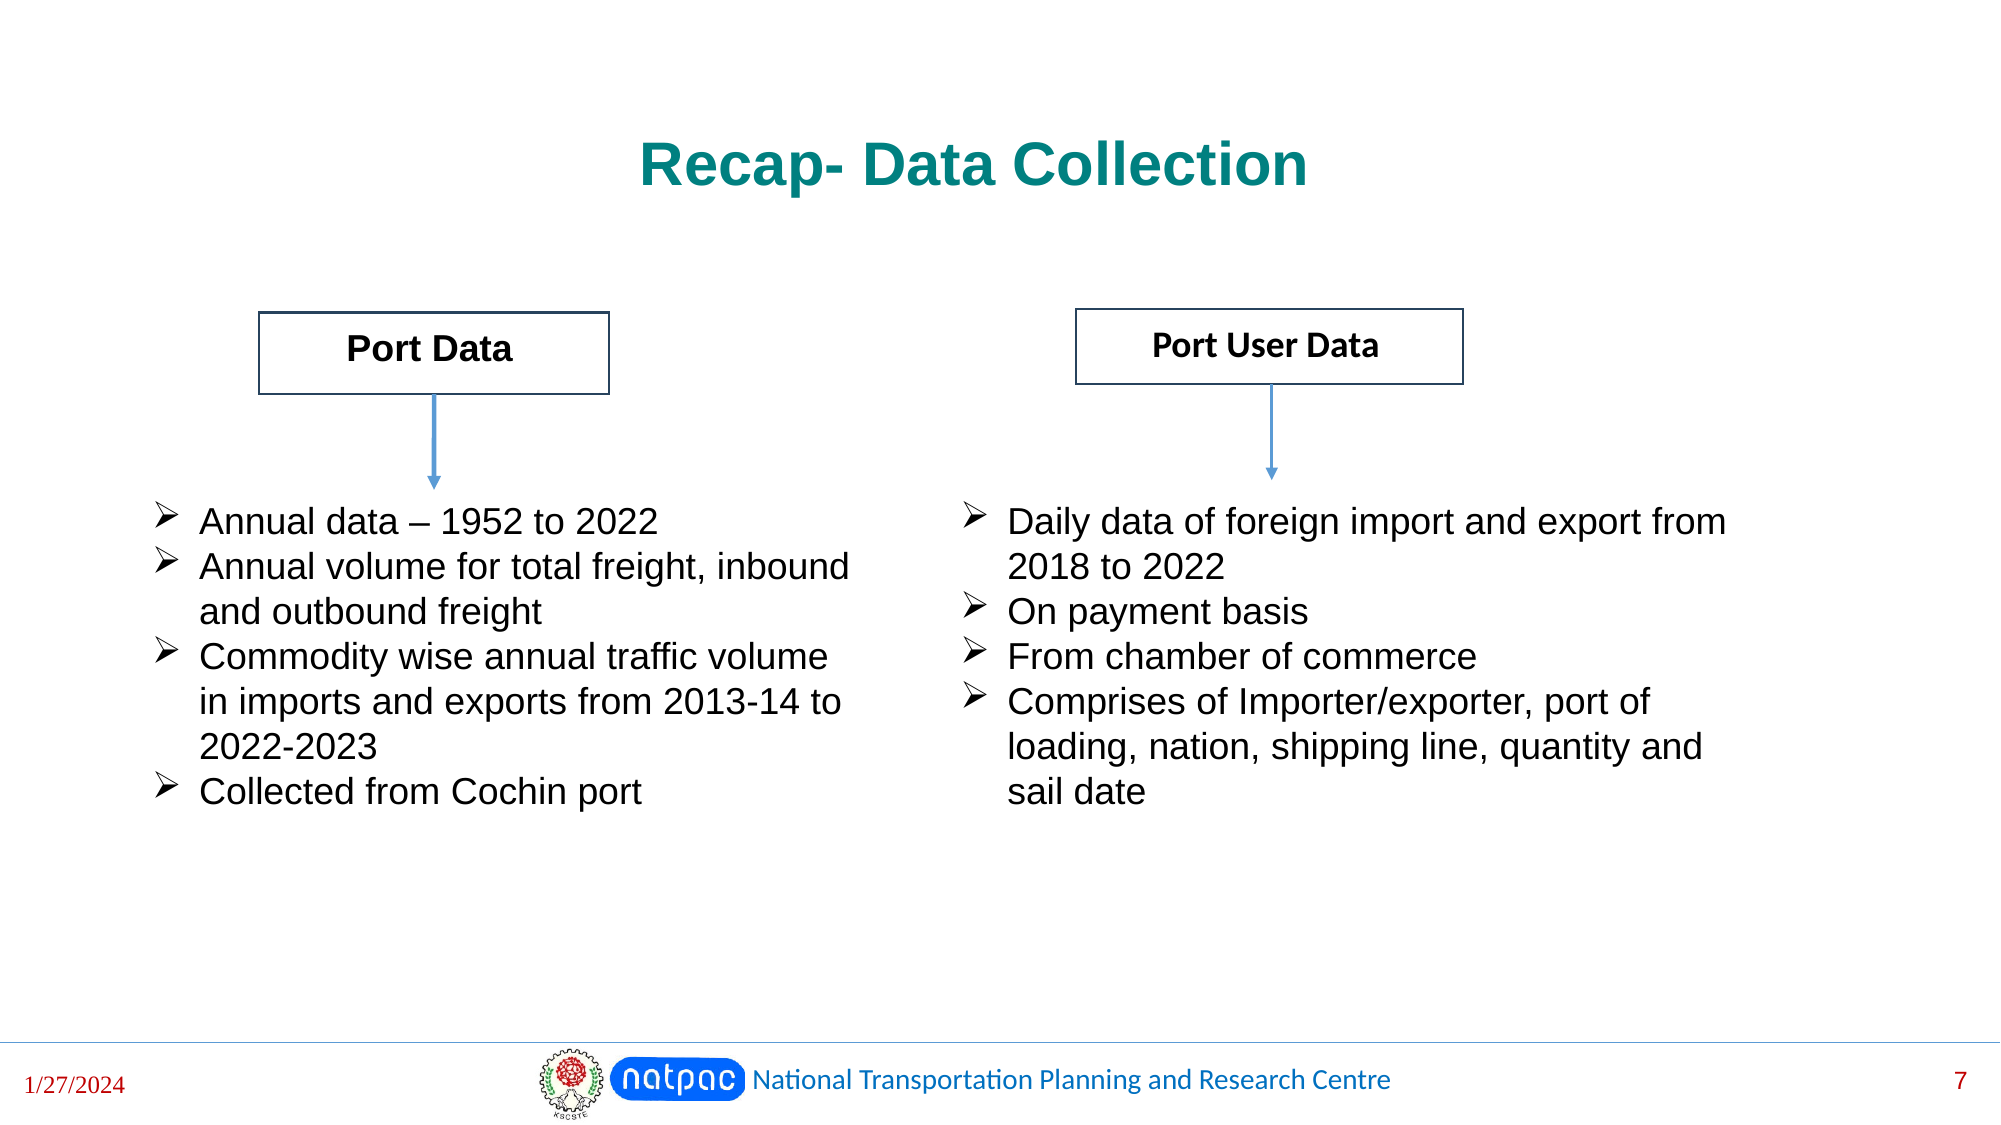

# Recap- Data Collection

Port User Data
Port Data

Annual data – 1952 to 2022
Annual volume for total freight, inbound and outbound freight
Commodity wise annual traffic volume in imports and exports from 2013-14 to 2022-2023
Collected from Cochin port

Daily data of foreign import and export from 2018 to 2022
On payment basis
From chamber of commerce
Comprises of Importer/exporter, port of loading, nation, shipping line, quantity and sail date

National Transportation Planning and Research Centre